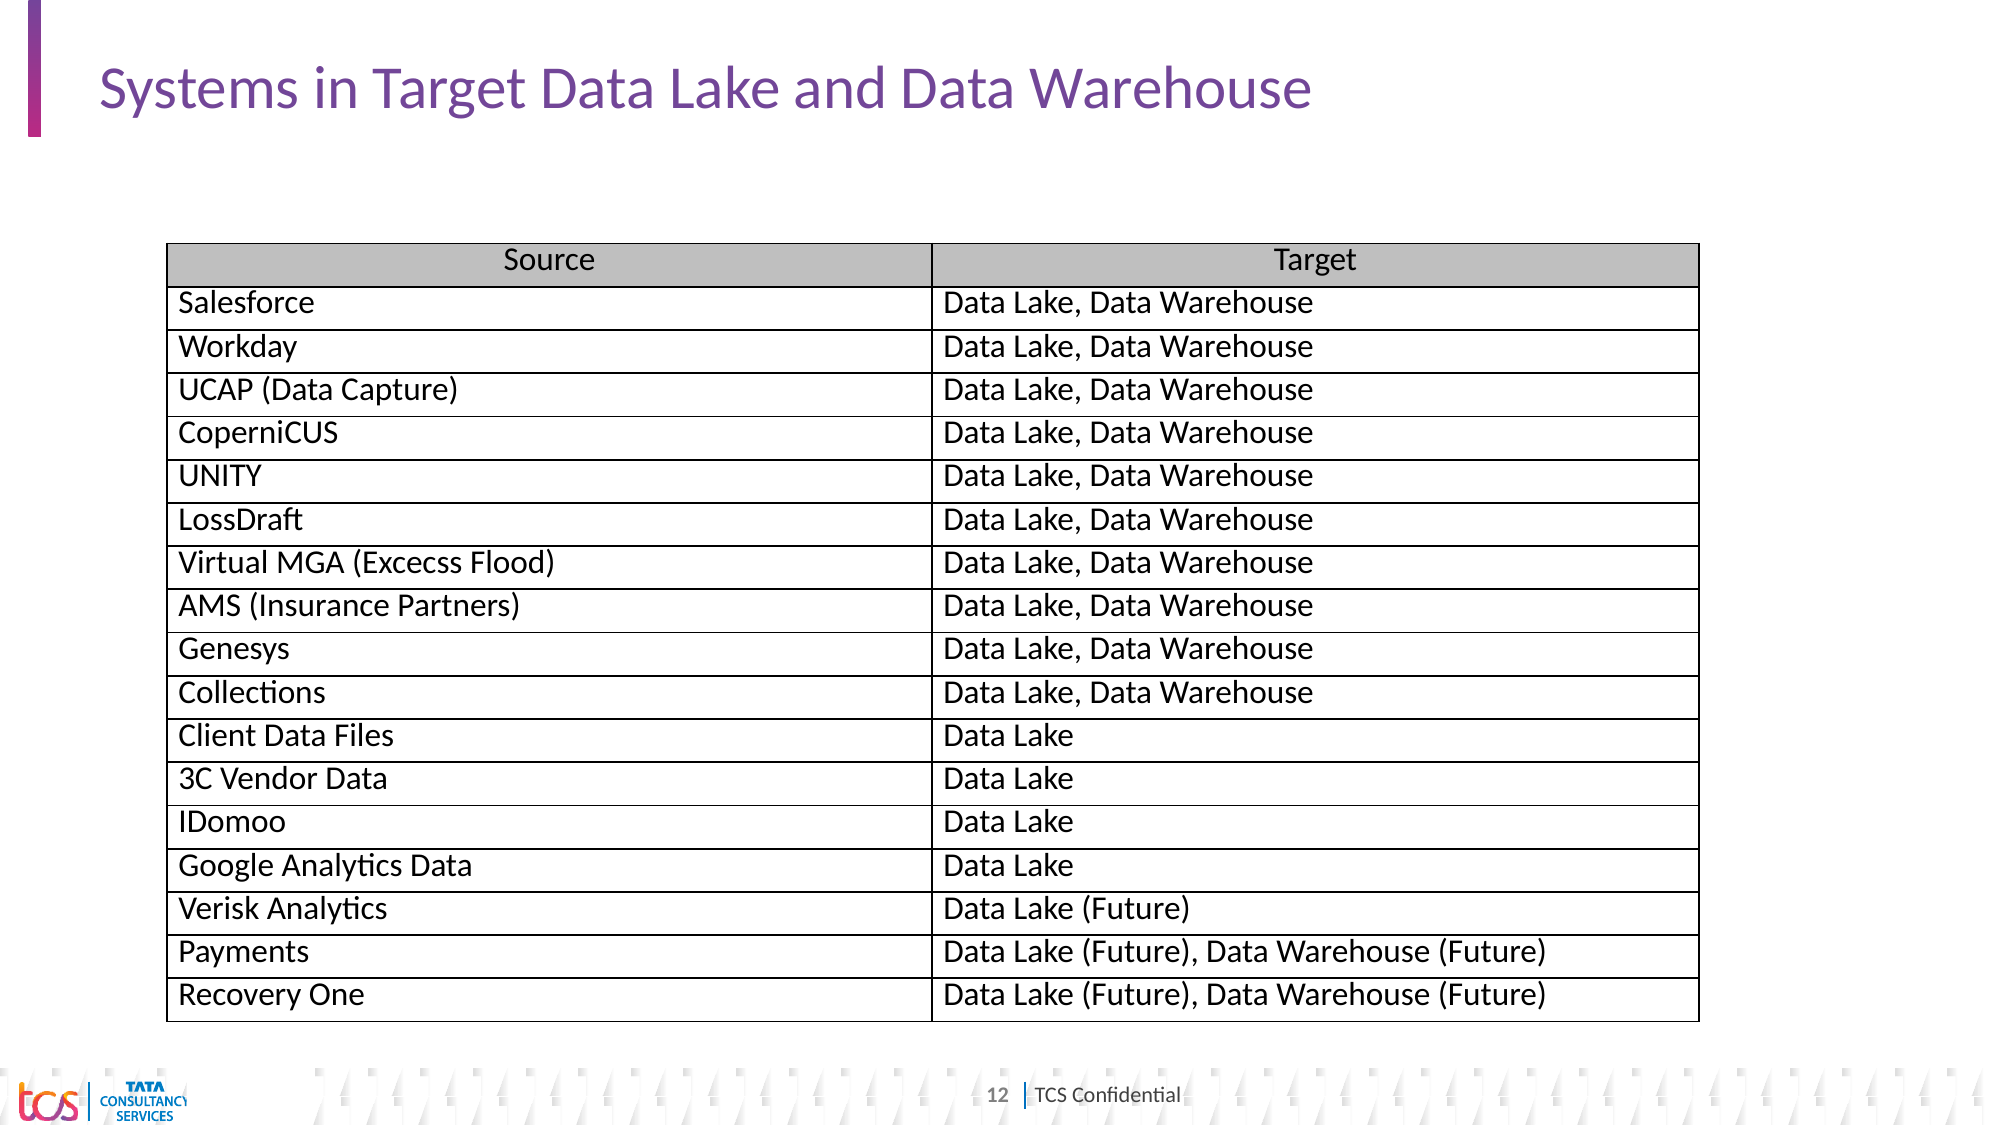

# Systems in Target Data Lake and Data Warehouse
| Source | Target |
| --- | --- |
| Salesforce | Data Lake, Data Warehouse |
| Workday | Data Lake, Data Warehouse |
| UCAP (Data Capture) | Data Lake, Data Warehouse |
| CoperniCUS | Data Lake, Data Warehouse |
| UNITY | Data Lake, Data Warehouse |
| LossDraft | Data Lake, Data Warehouse |
| Virtual MGA (Excecss Flood) | Data Lake, Data Warehouse |
| AMS (Insurance Partners) | Data Lake, Data Warehouse |
| Genesys | Data Lake, Data Warehouse |
| Collections | Data Lake, Data Warehouse |
| Client Data Files | Data Lake |
| 3C Vendor Data | Data Lake |
| IDomoo | Data Lake |
| Google Analytics Data | Data Lake |
| Verisk Analytics | Data Lake (Future) |
| Payments | Data Lake (Future), Data Warehouse (Future) |
| Recovery One | Data Lake (Future), Data Warehouse (Future) |